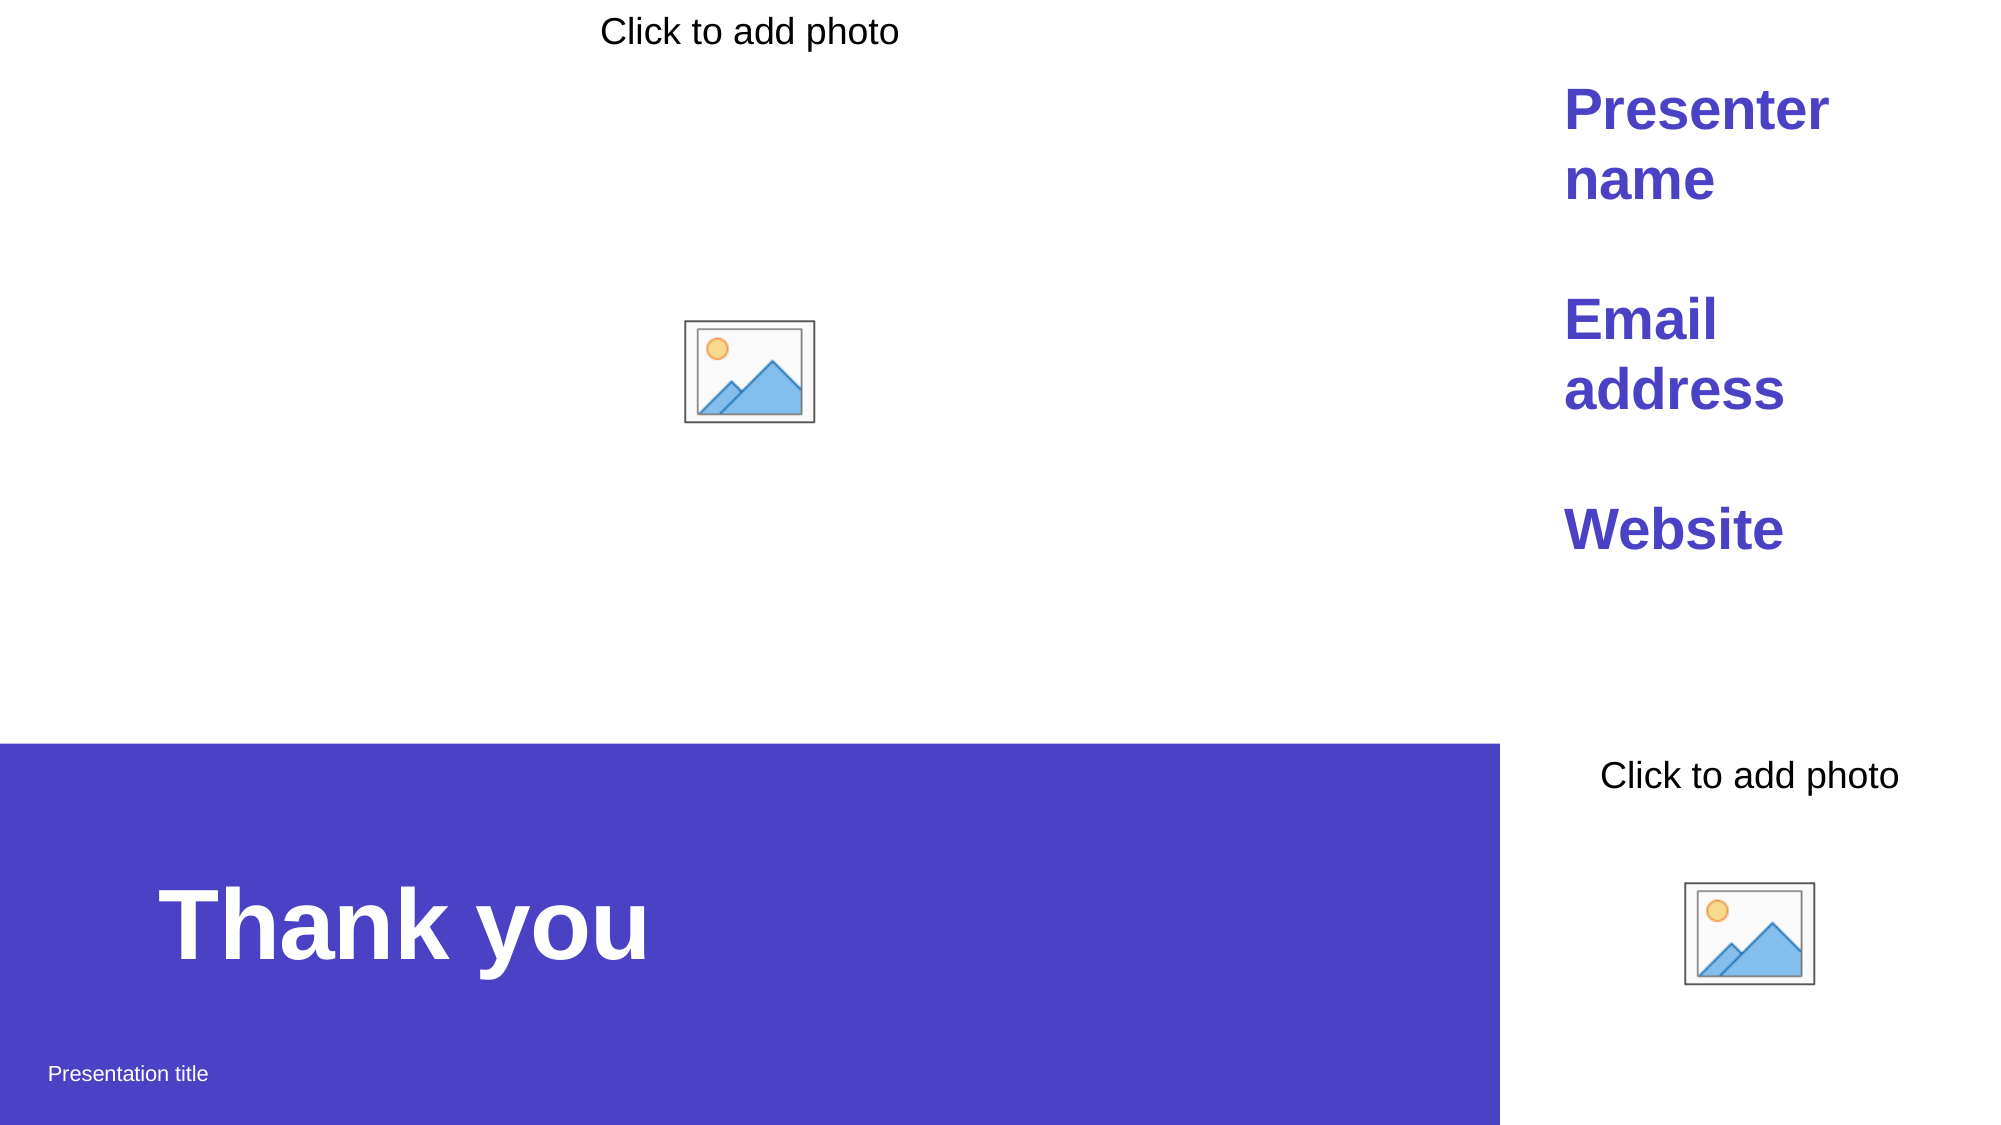

Presenter name

Email address

Website

# Thank you
20XX
Presentation title
12